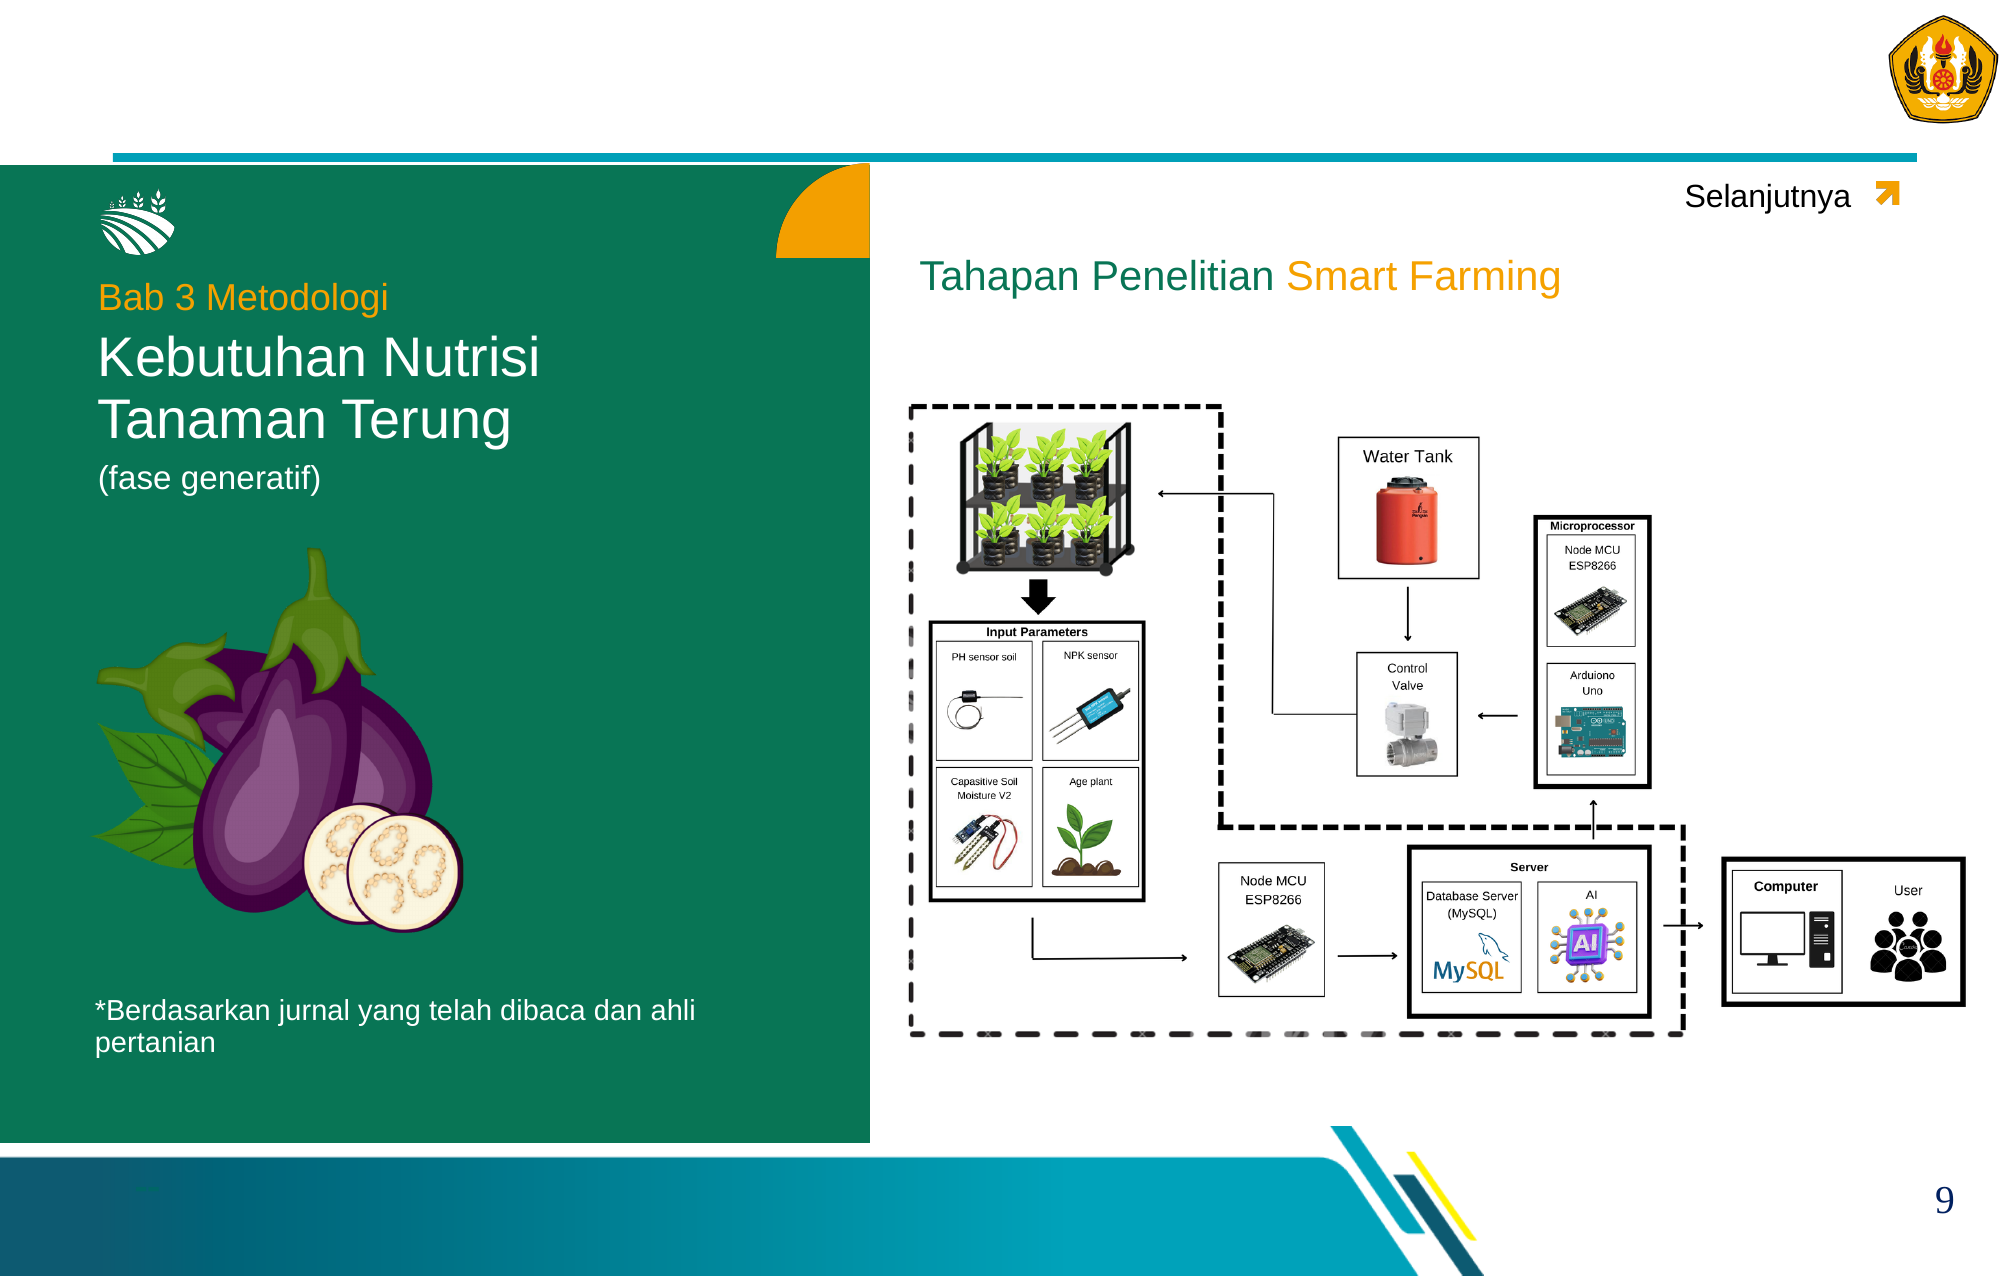

Selanjutnya

Tahapan Penelitian Smart Farming
Bab 3 Metodologi
Kebutuhan Nutrisi
Tanaman Terung

(fase generatif)

*Berdasarkan jurnal yang telah dibaca dan ahli pertanian